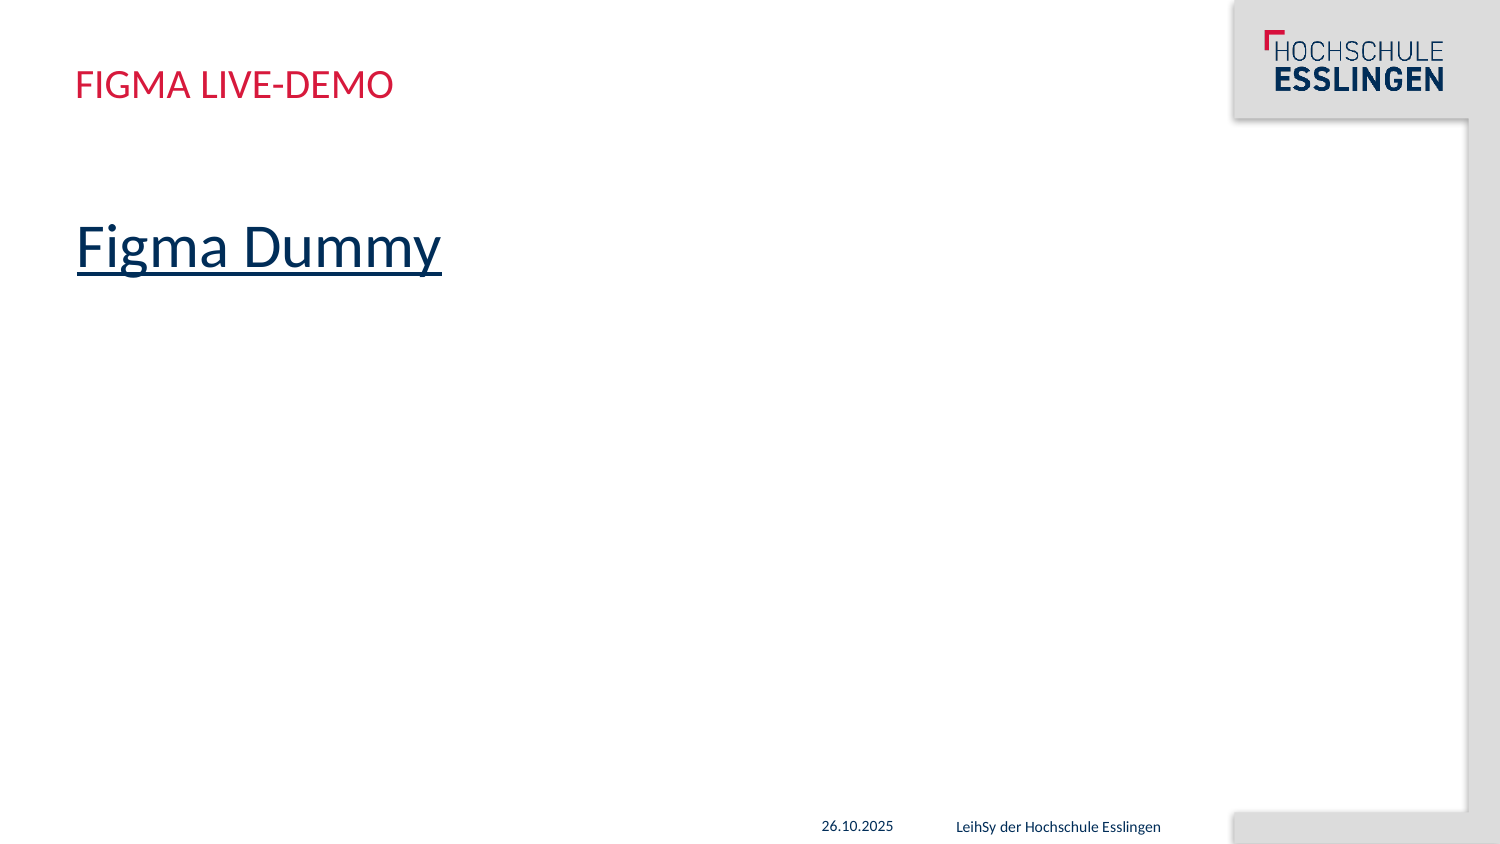

# Figma live-demo

Figma Dummy
26.10.2025
LeihSy der Hochschule Esslingen